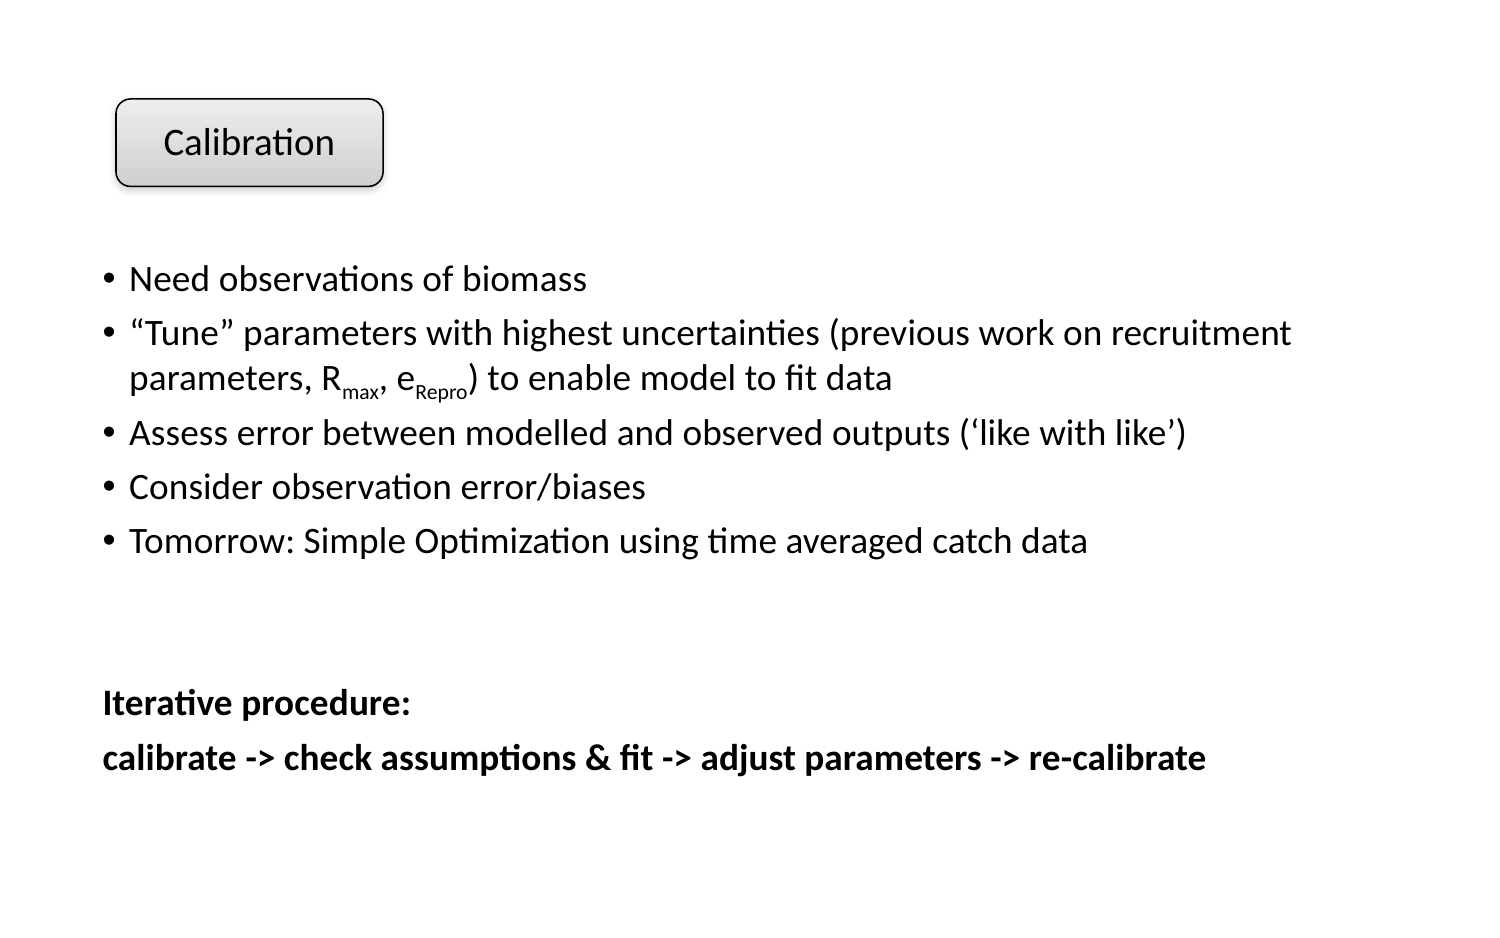

Calibration
Need observations of biomass
“Tune” parameters with highest uncertainties (previous work on recruitment parameters, Rmax, eRepro) to enable model to fit data
Assess error between modelled and observed outputs (‘like with like’)
Consider observation error/biases
Tomorrow: Simple Optimization using time averaged catch data

Iterative procedure:
calibrate -> check assumptions & fit -> adjust parameters -> re-calibrate